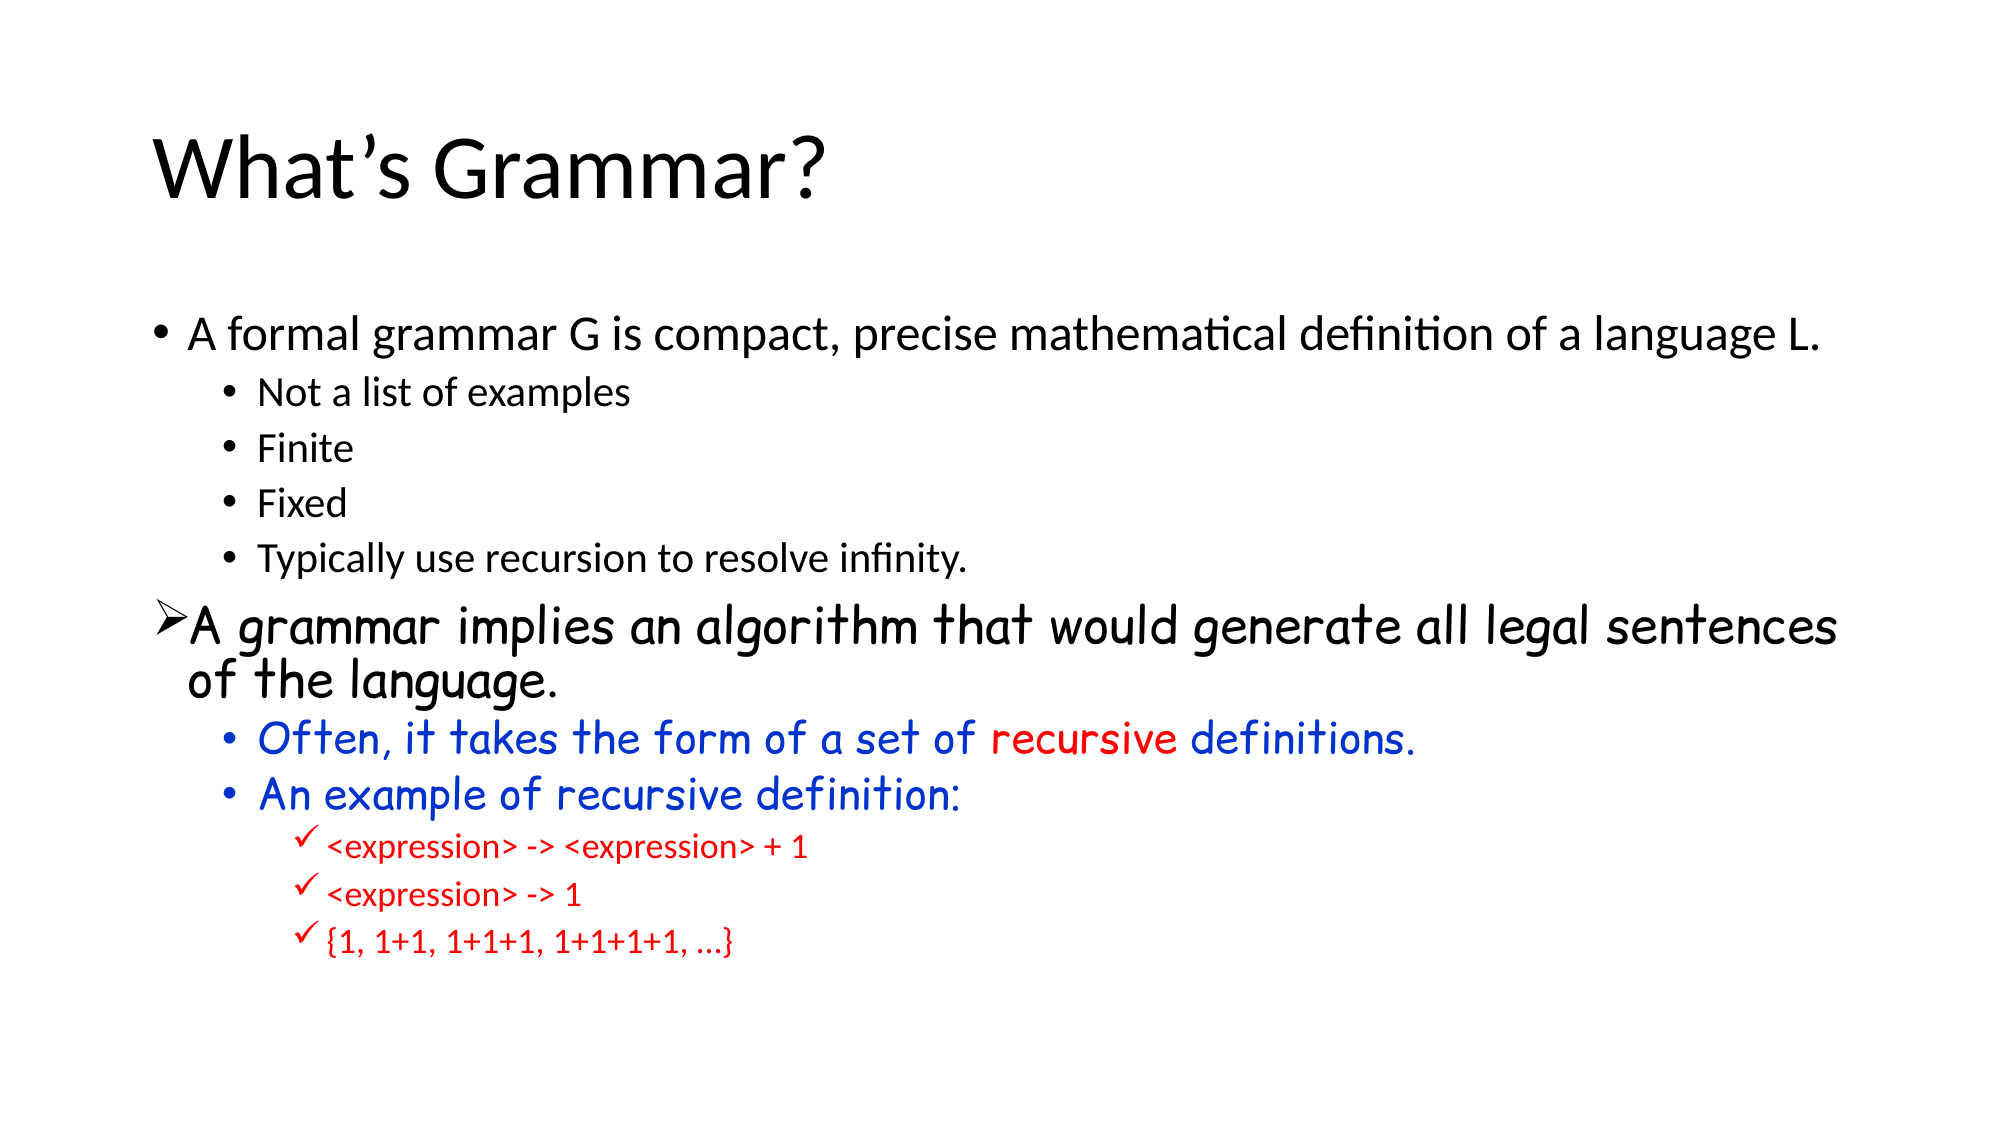

# What’s Grammar?
A formal grammar G is compact, precise mathematical definition of a language L.
Not a list of examples
Finite
Fixed
Typically use recursion to resolve infinity.
A grammar implies an algorithm that would generate all legal sentences of the language.
Often, it takes the form of a set of recursive definitions.
An example of recursive definition:
<expression> -> <expression> + 1
<expression> -> 1
{1, 1+1, 1+1+1, 1+1+1+1, …}